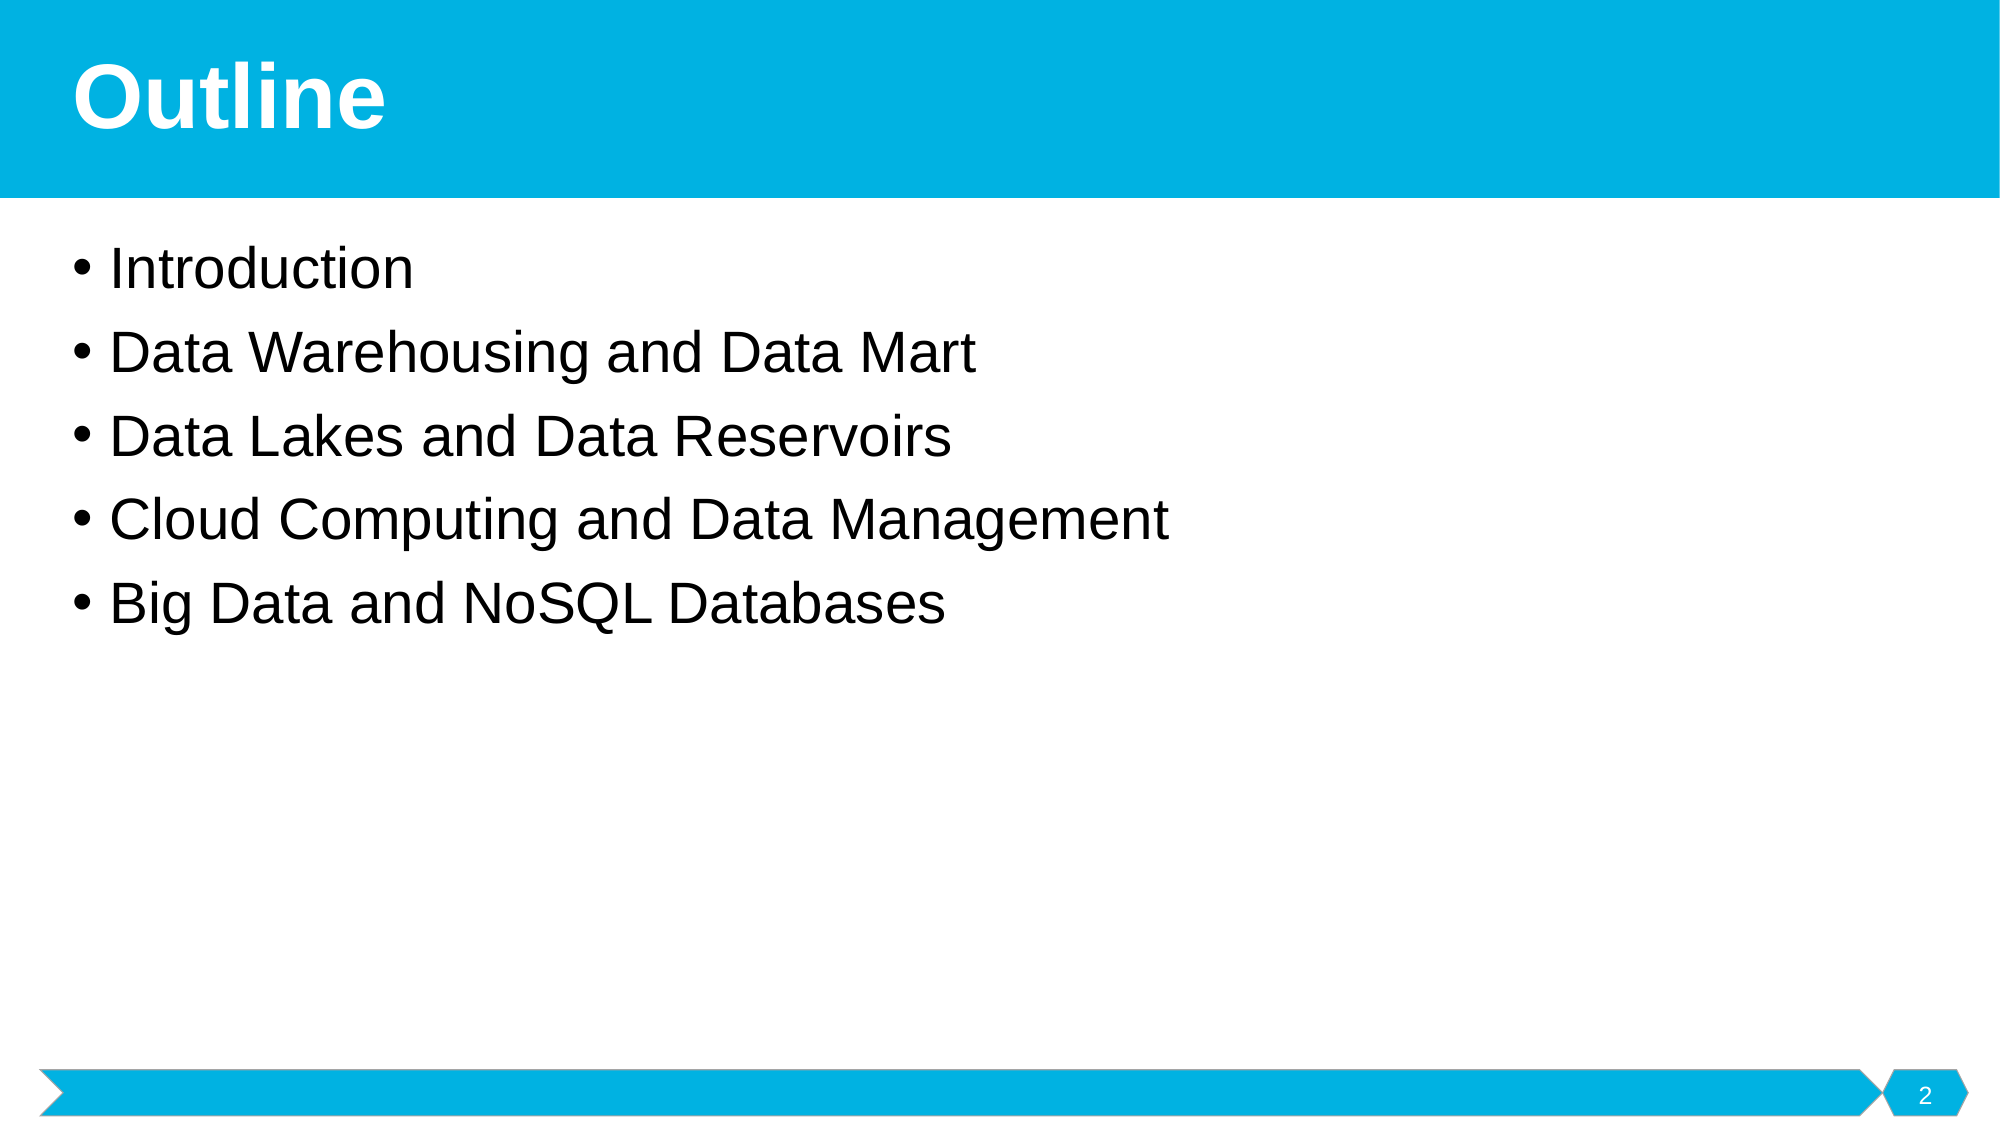

# Outline
Introduction
Data Warehousing and Data Mart
Data Lakes and Data Reservoirs
Cloud Computing and Data Management
Big Data and NoSQL Databases
2